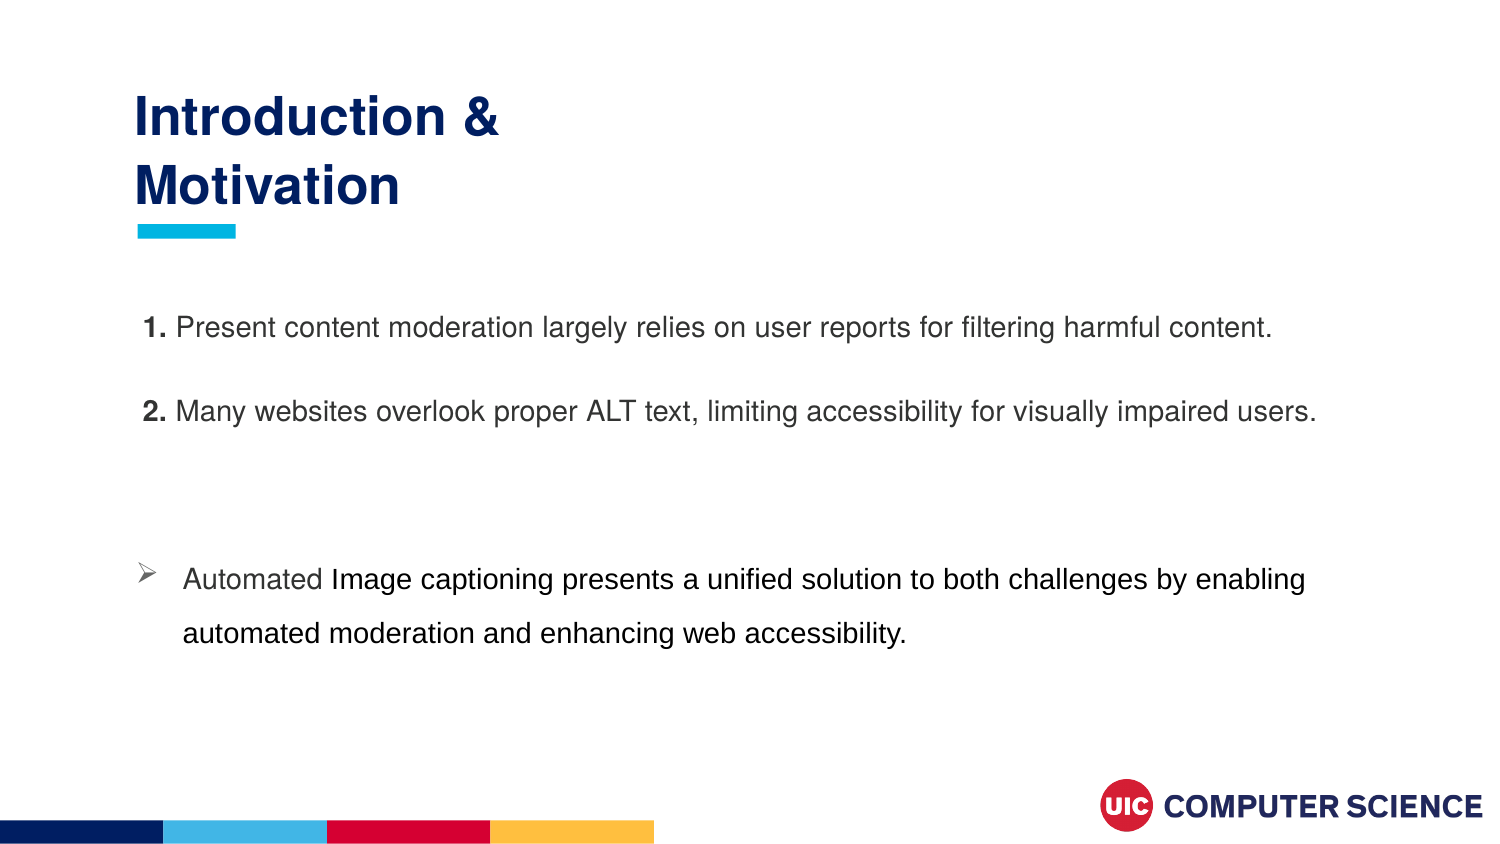

Introduction & Motivation
     1. Present content moderation largely relies on user reports for filtering harmful content.
     2. Many websites overlook proper ALT text, limiting accessibility for visually impaired users.

Automated Image captioning presents a unified solution to both challenges by enabling automated moderation and enhancing web accessibility.